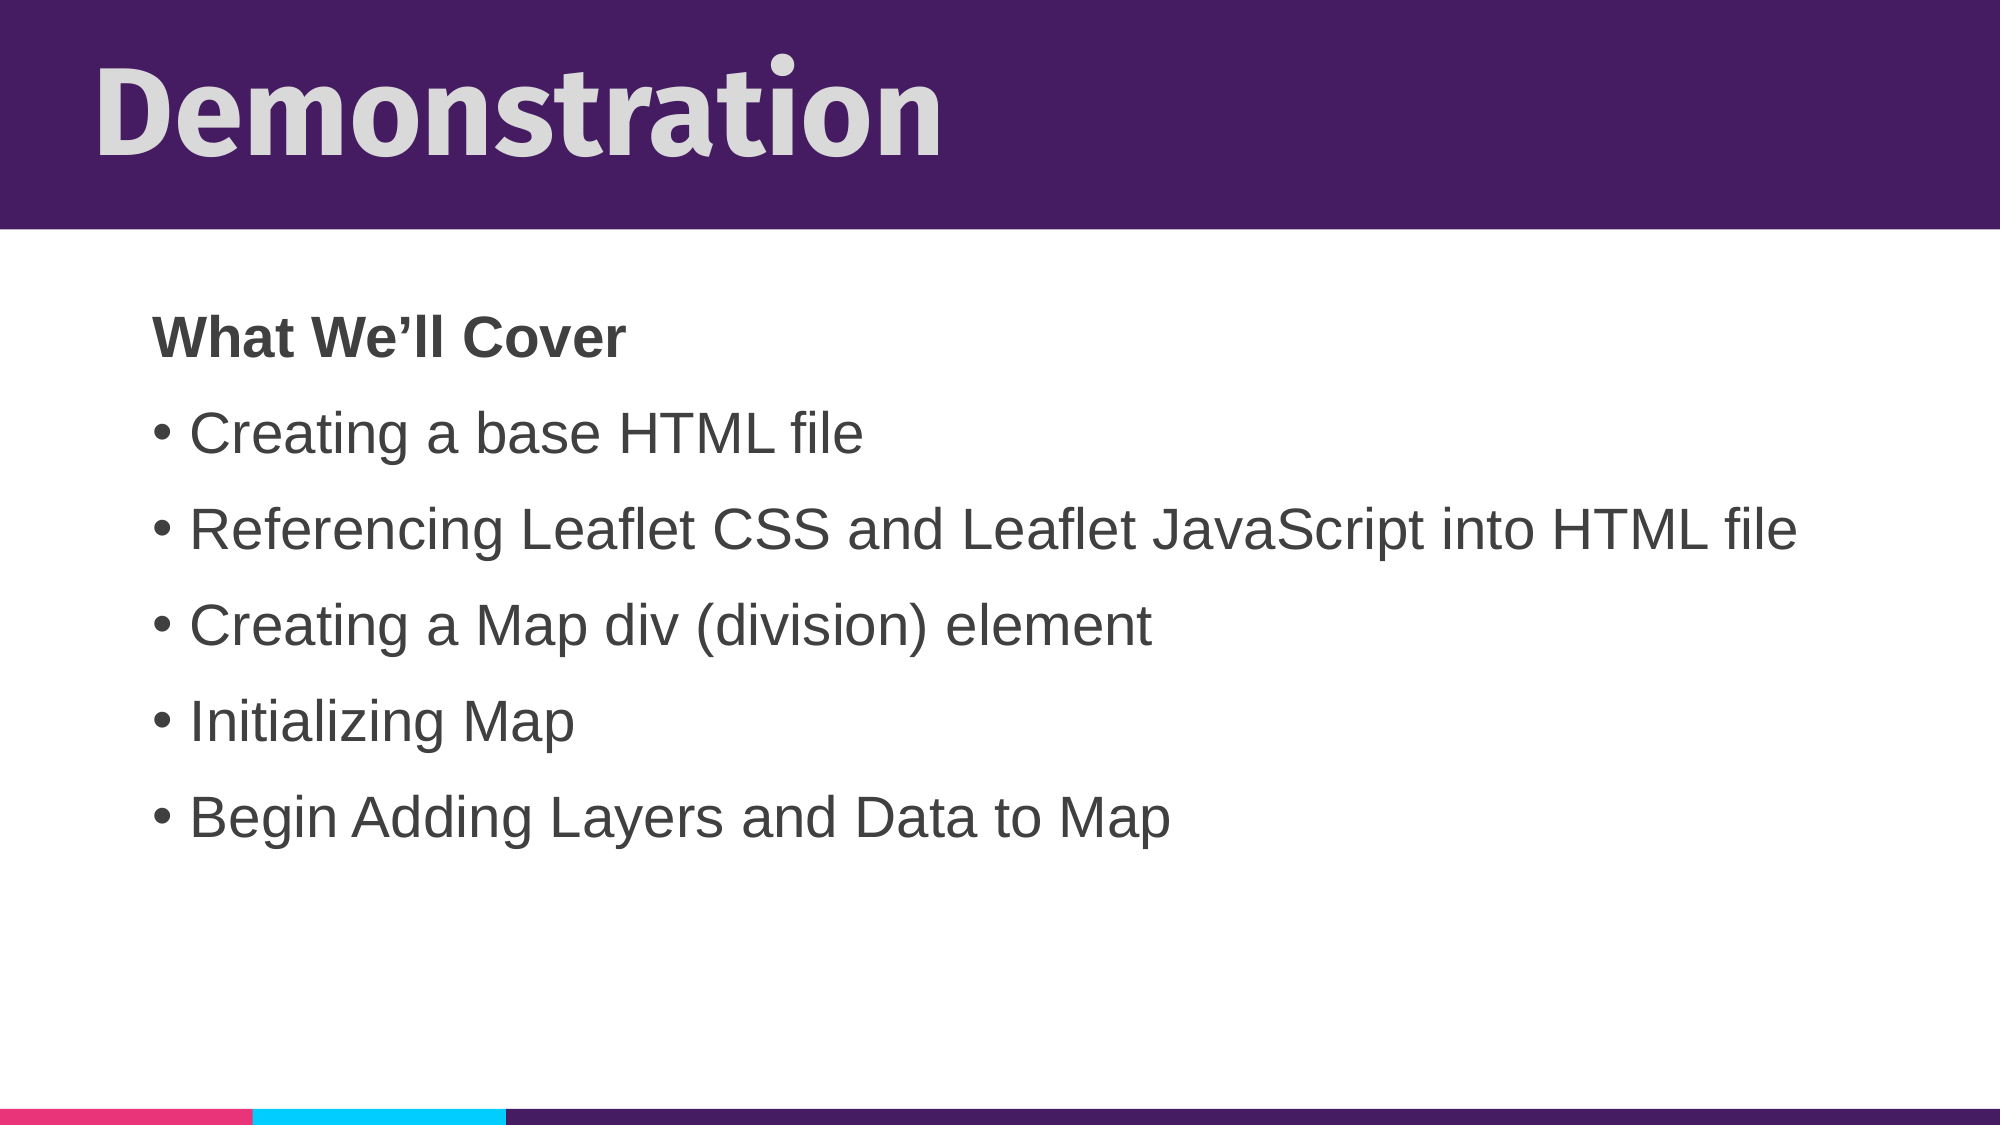

# Demonstration
What We’ll Cover
Creating a base HTML file
Referencing Leaflet CSS and Leaflet JavaScript into HTML file
Creating a Map div (division) element
Initializing Map
Begin Adding Layers and Data to Map